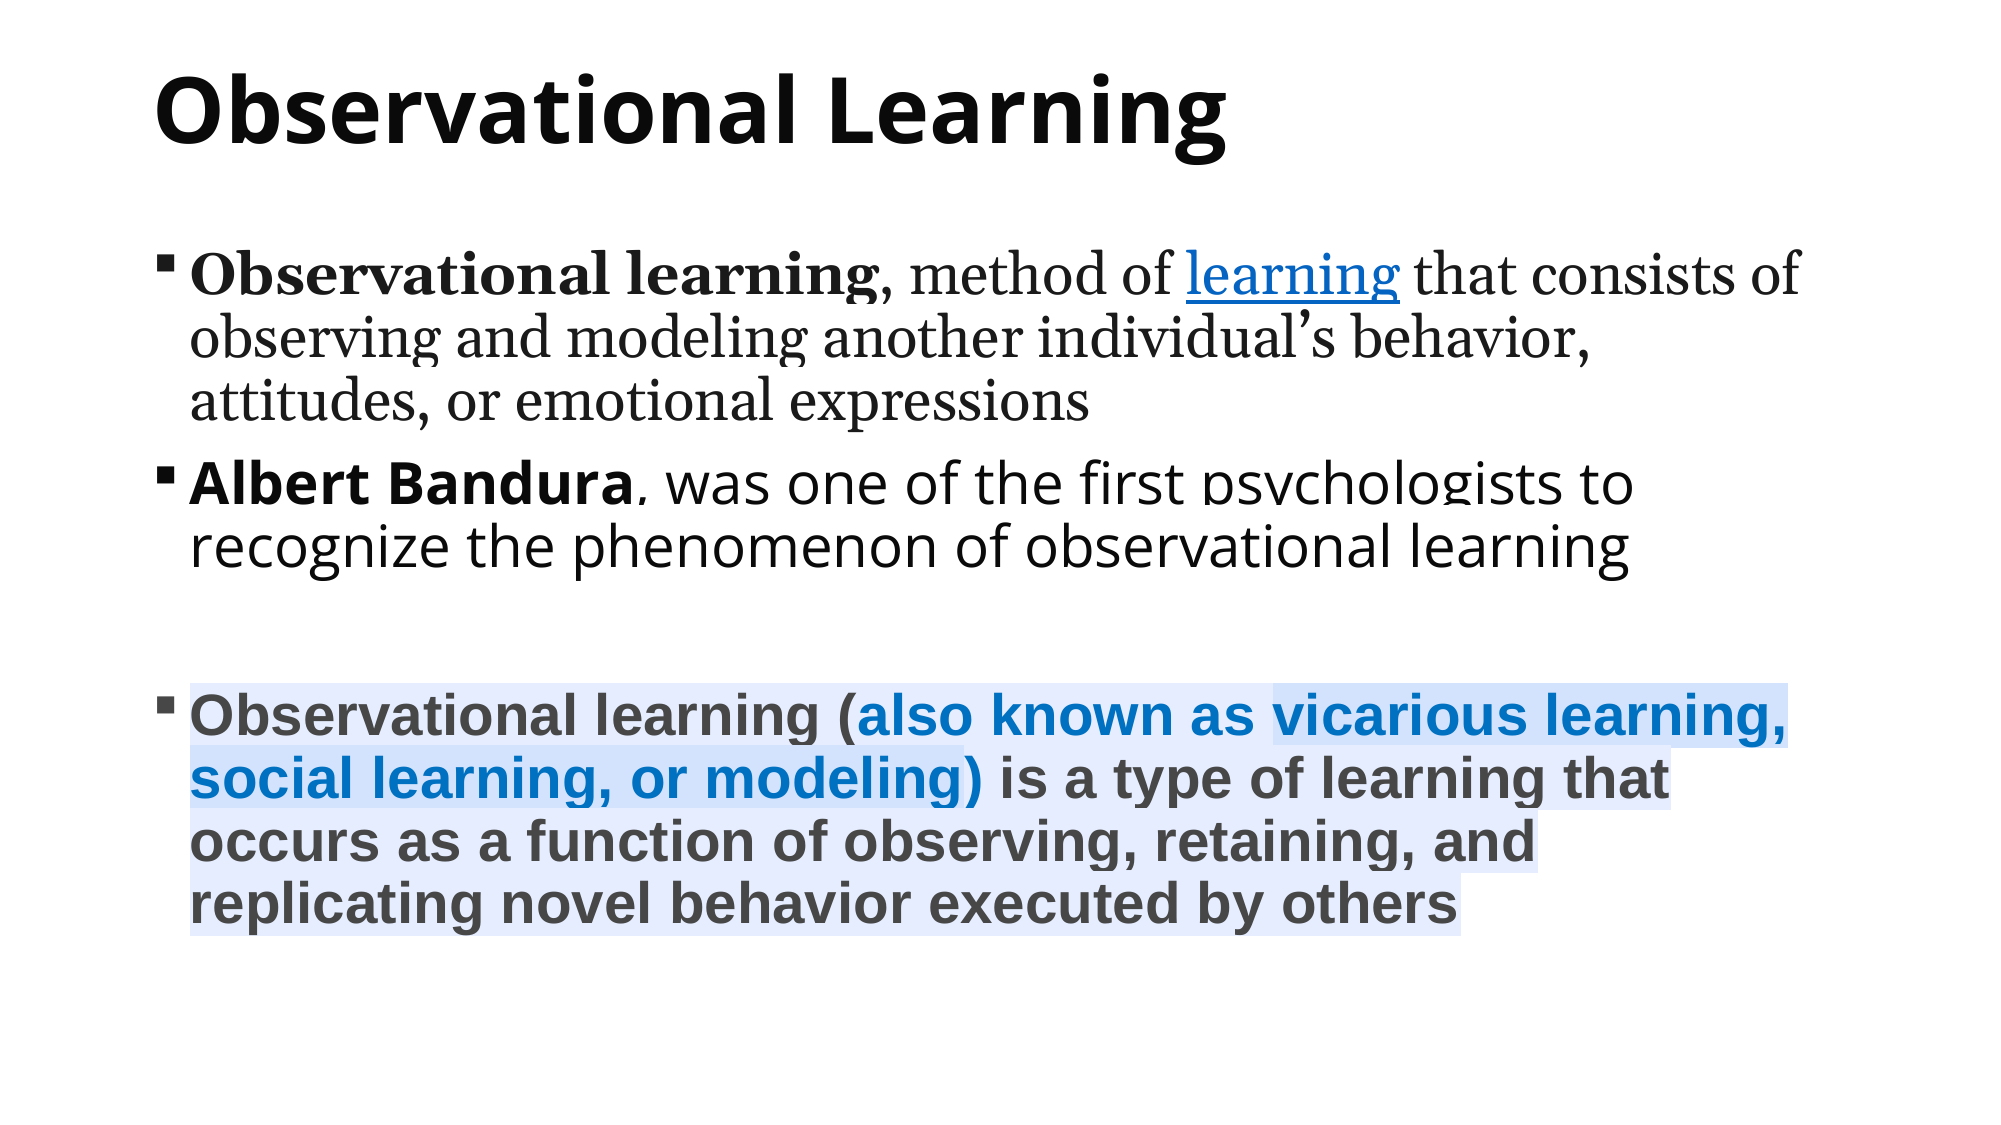

# Observational Learning
Observational learning, method of learning that consists of observing and modeling another individual’s behavior, attitudes, or emotional expressions
Albert Bandura, was one of the first psychologists to recognize the phenomenon of observational learning

Observational learning (also known as vicarious learning, social learning, or modeling) is a type of learning that occurs as a function of observing, retaining, and replicating novel behavior executed by others